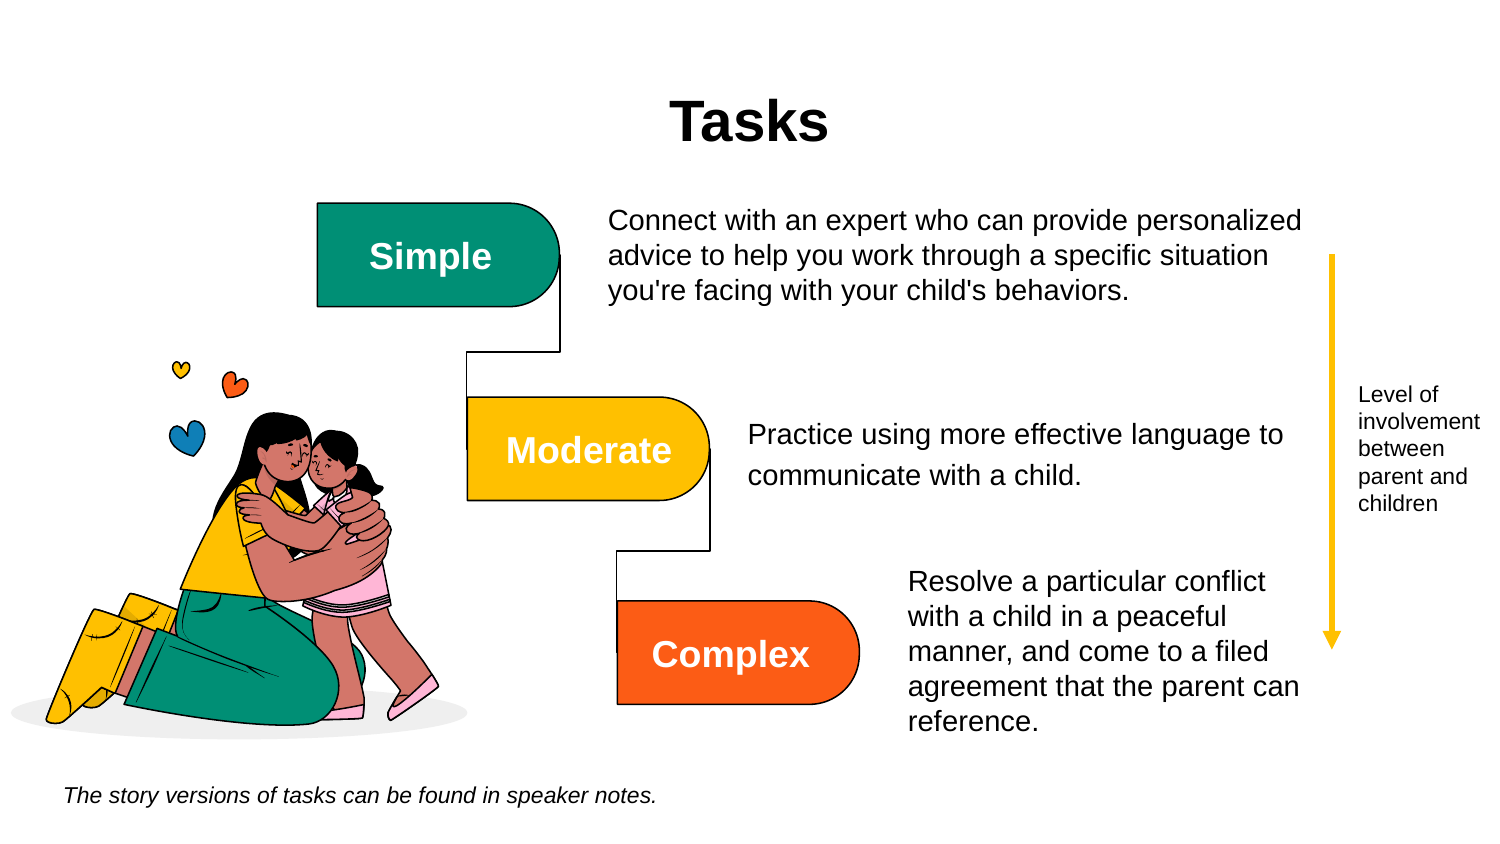

# Tasks

Connect with an expert who can provide personalized advice to help you work through a specific situation you're facing with your child's behaviors.
Simple

Level of involvement between parent and children

Practice using more effective language to communicate with a child.
Moderate

Resolve a particular conflict with a child in a peaceful manner, and come to a filed agreement that the parent can reference.

Complex
The story versions of tasks can be found in speaker notes.